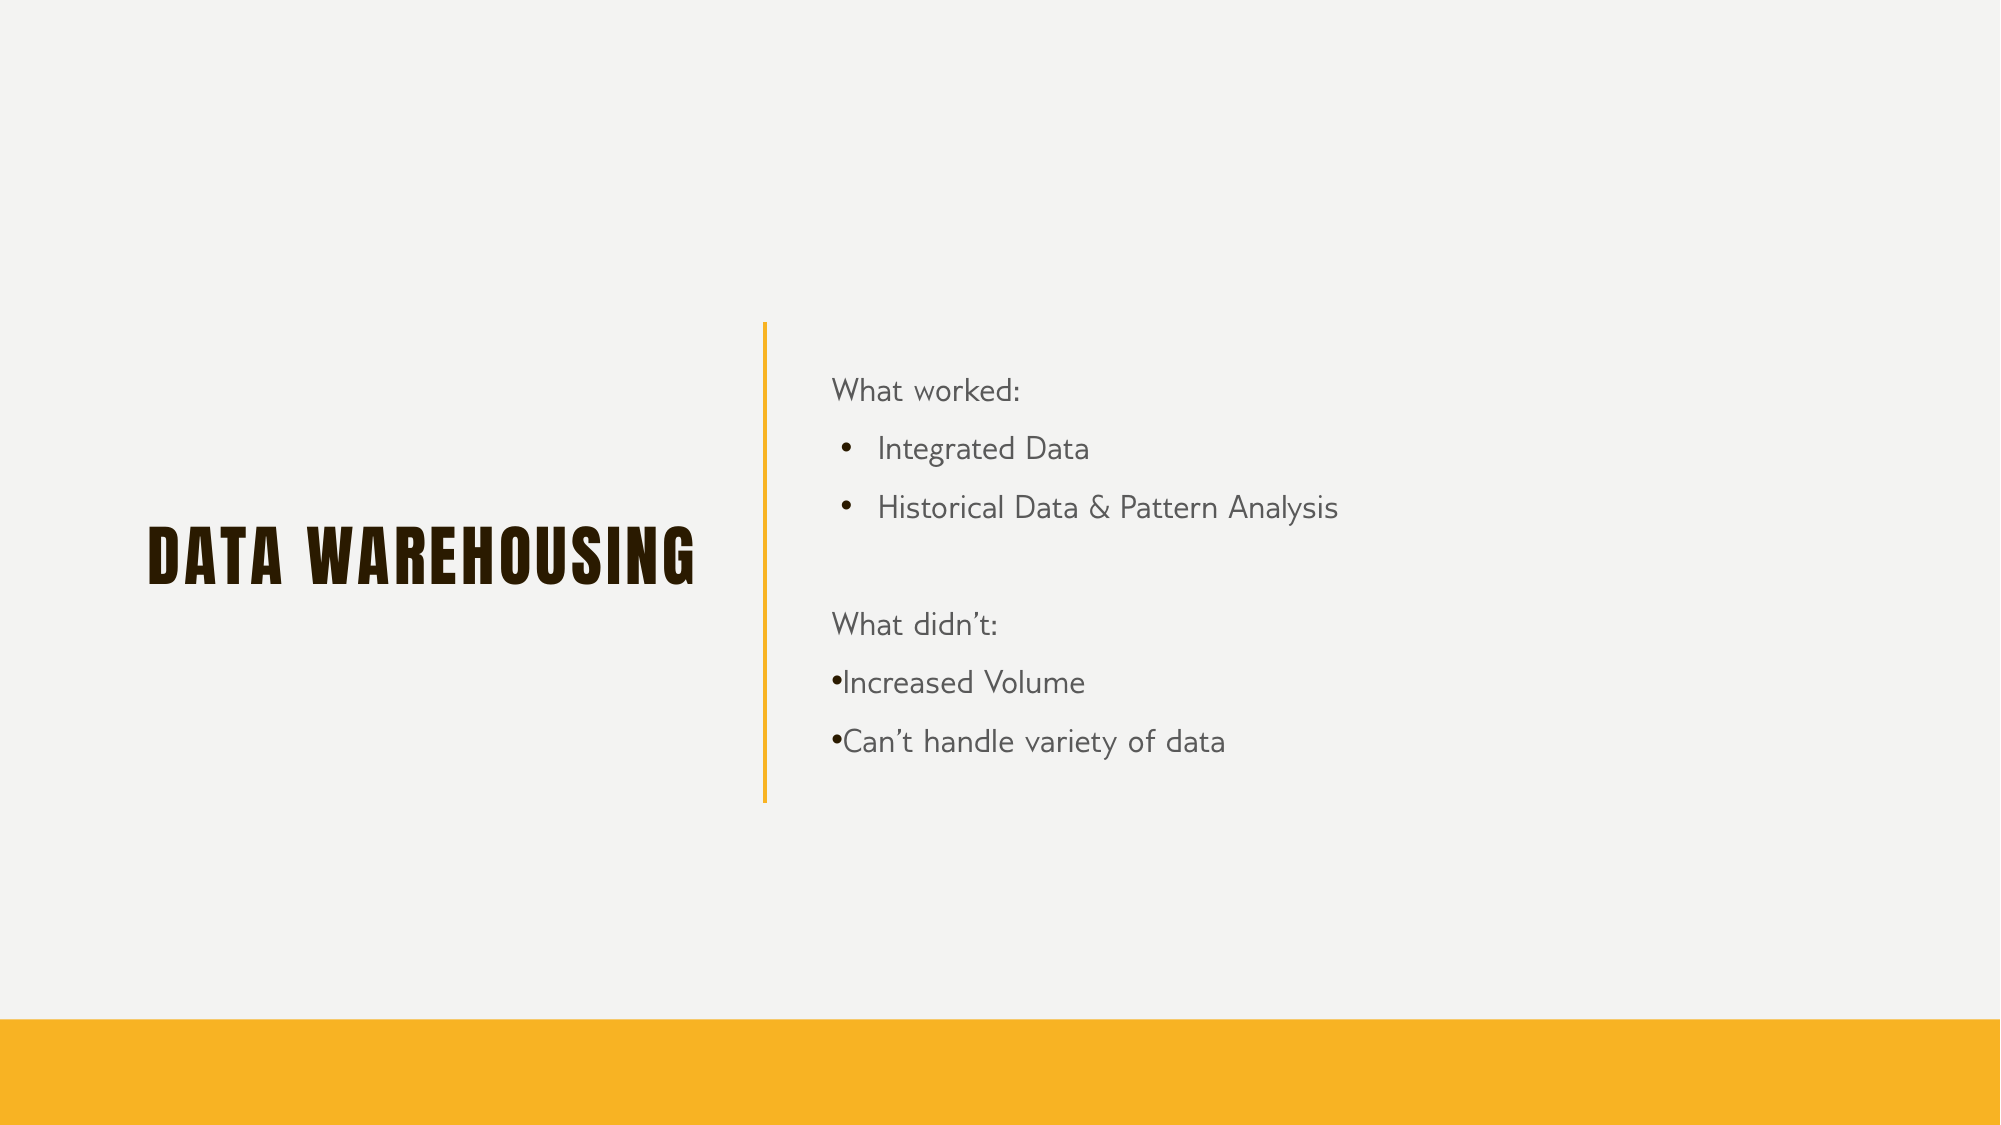

# Data Warehousing
What worked:
Integrated Data
Historical Data & Pattern Analysis

What didn’t:
Increased Volume
Can’t handle variety of data